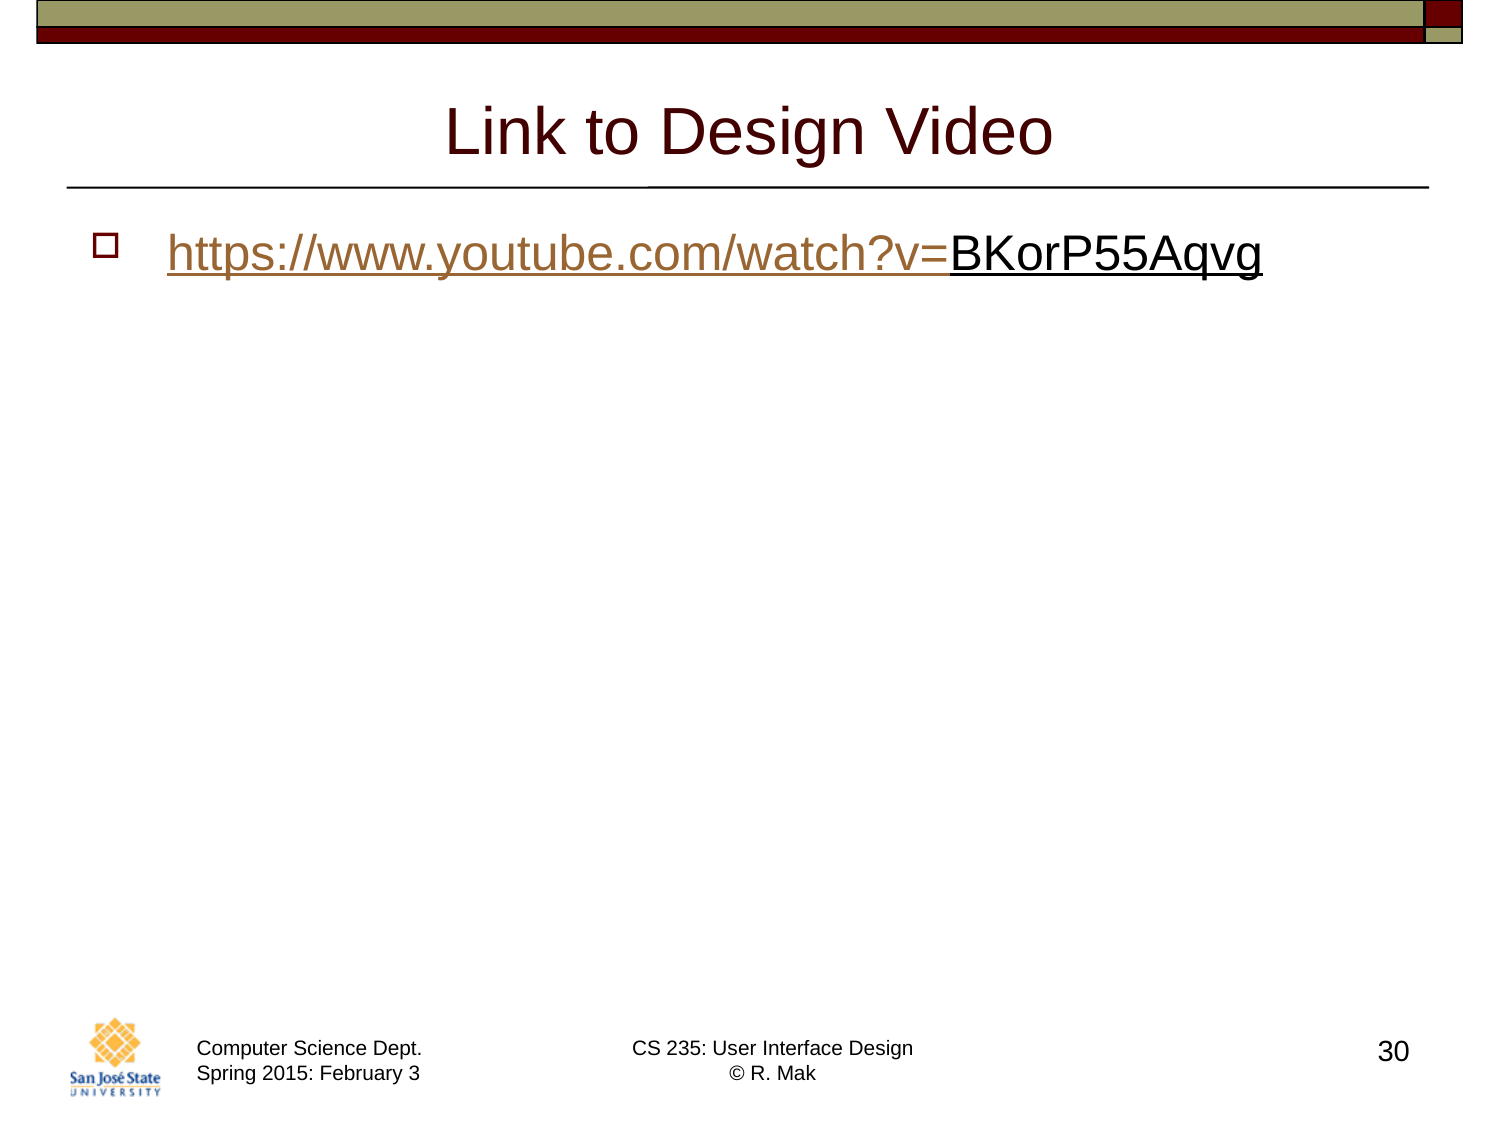

# Link to Design Video
https://www.youtube.com/watch?v=BKorP55Aqvg
30